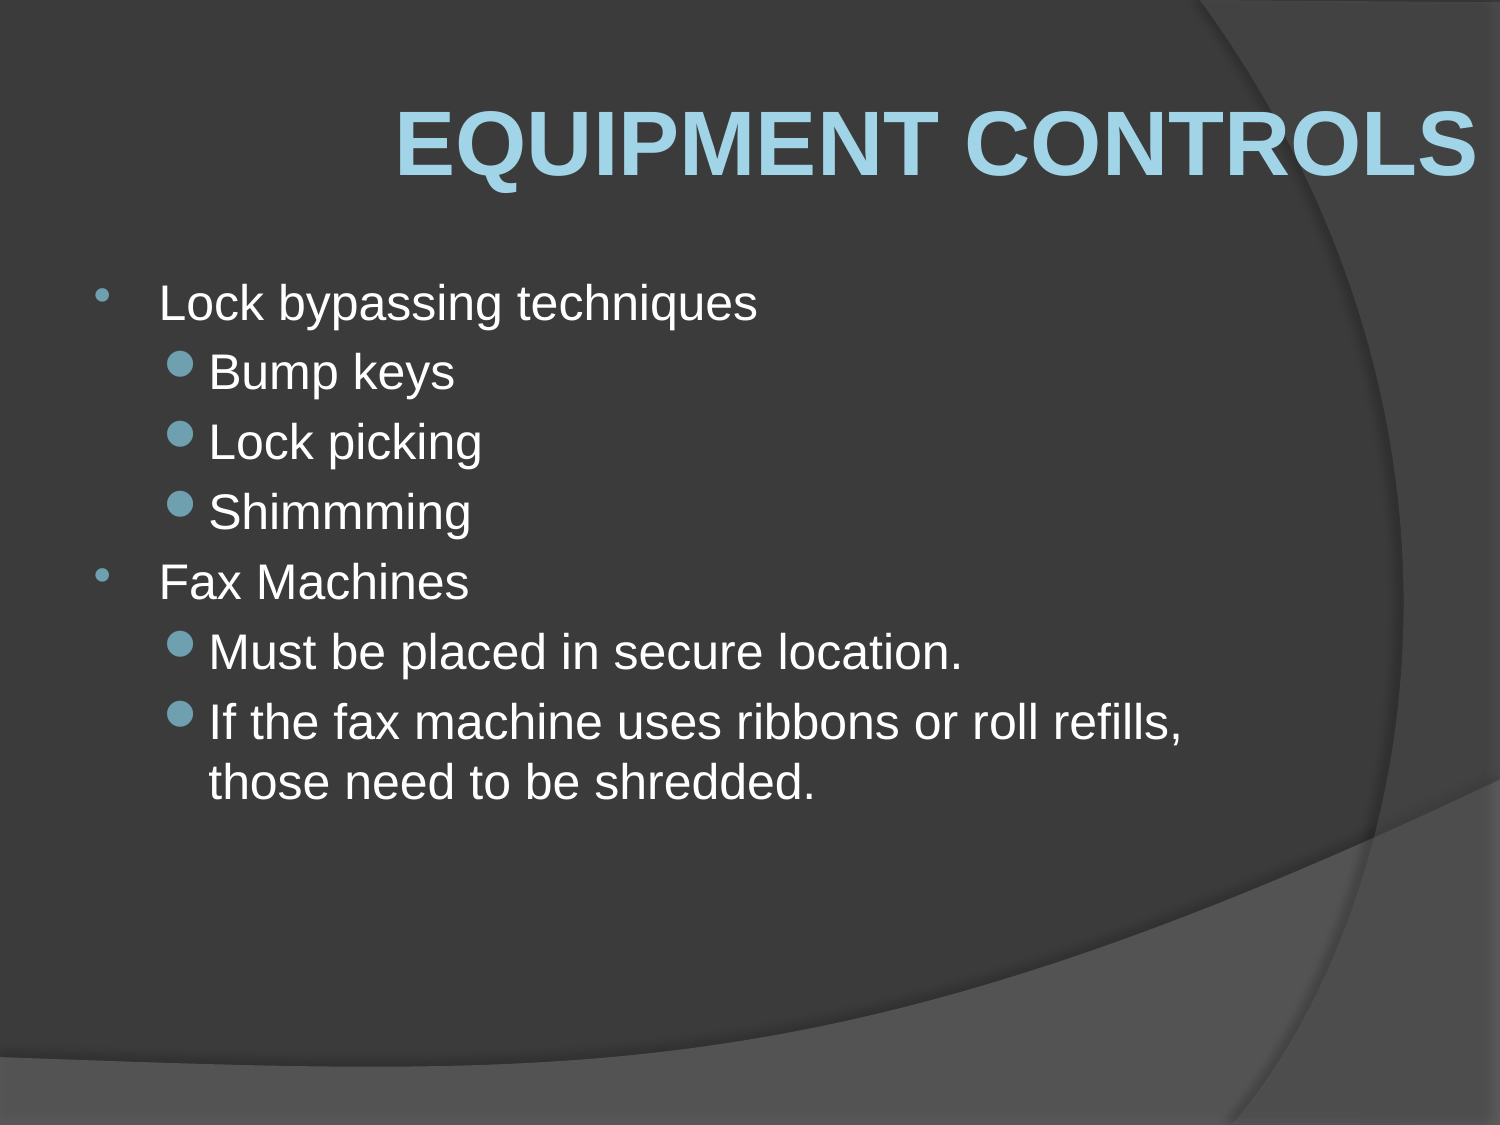

# Equipment Controls
Lock bypassing techniques
Bump keys
Lock picking
Shimmming
Fax Machines
Must be placed in secure location.
If the fax machine uses ribbons or roll refills, those need to be shredded.